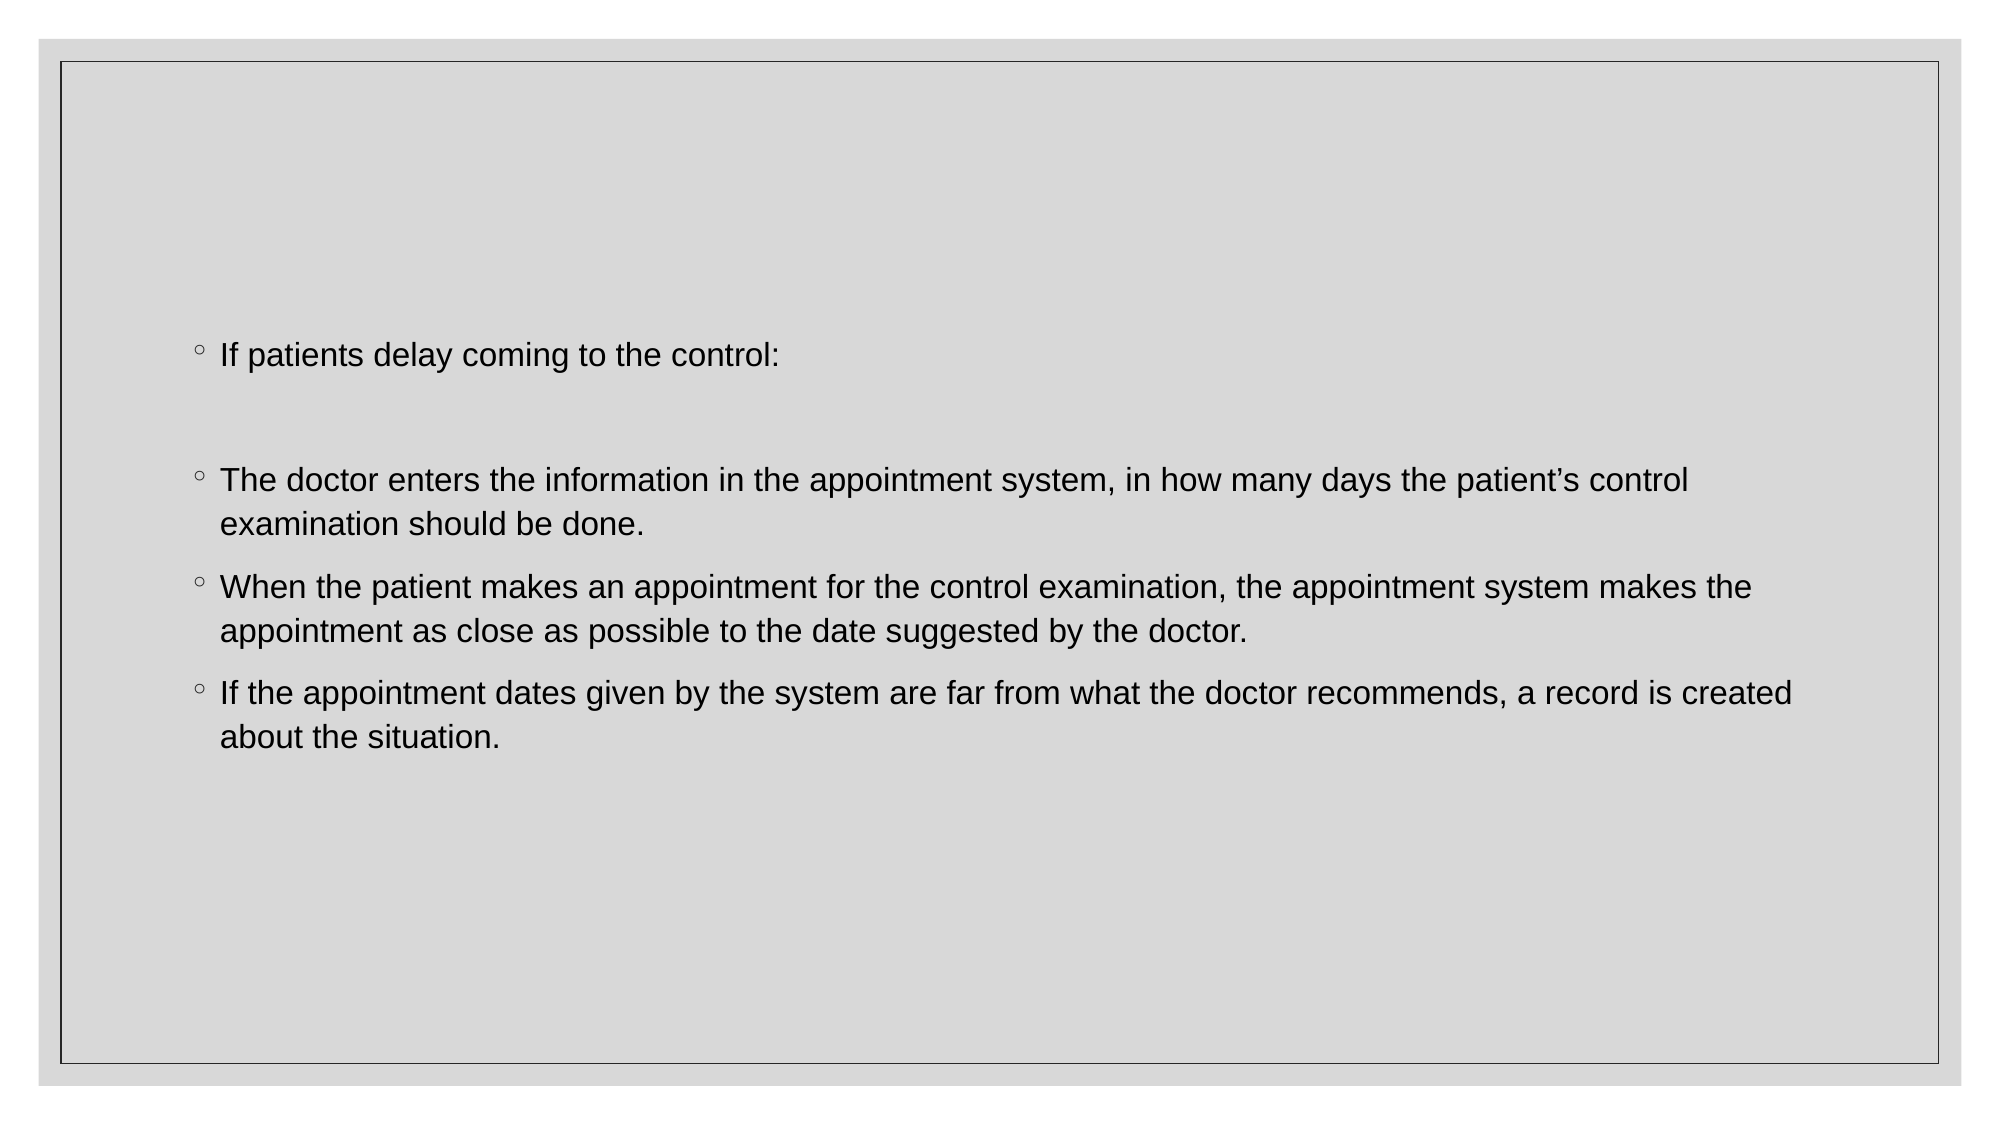

If patients delay coming to the control:

The doctor enters the information in the appointment system, in how many days the patient’s control examination should be done.
When the patient makes an appointment for the control examination, the appointment system makes the appointment as close as possible to the date suggested by the doctor.
If the appointment dates given by the system are far from what the doctor recommends, a record is created about the situation.